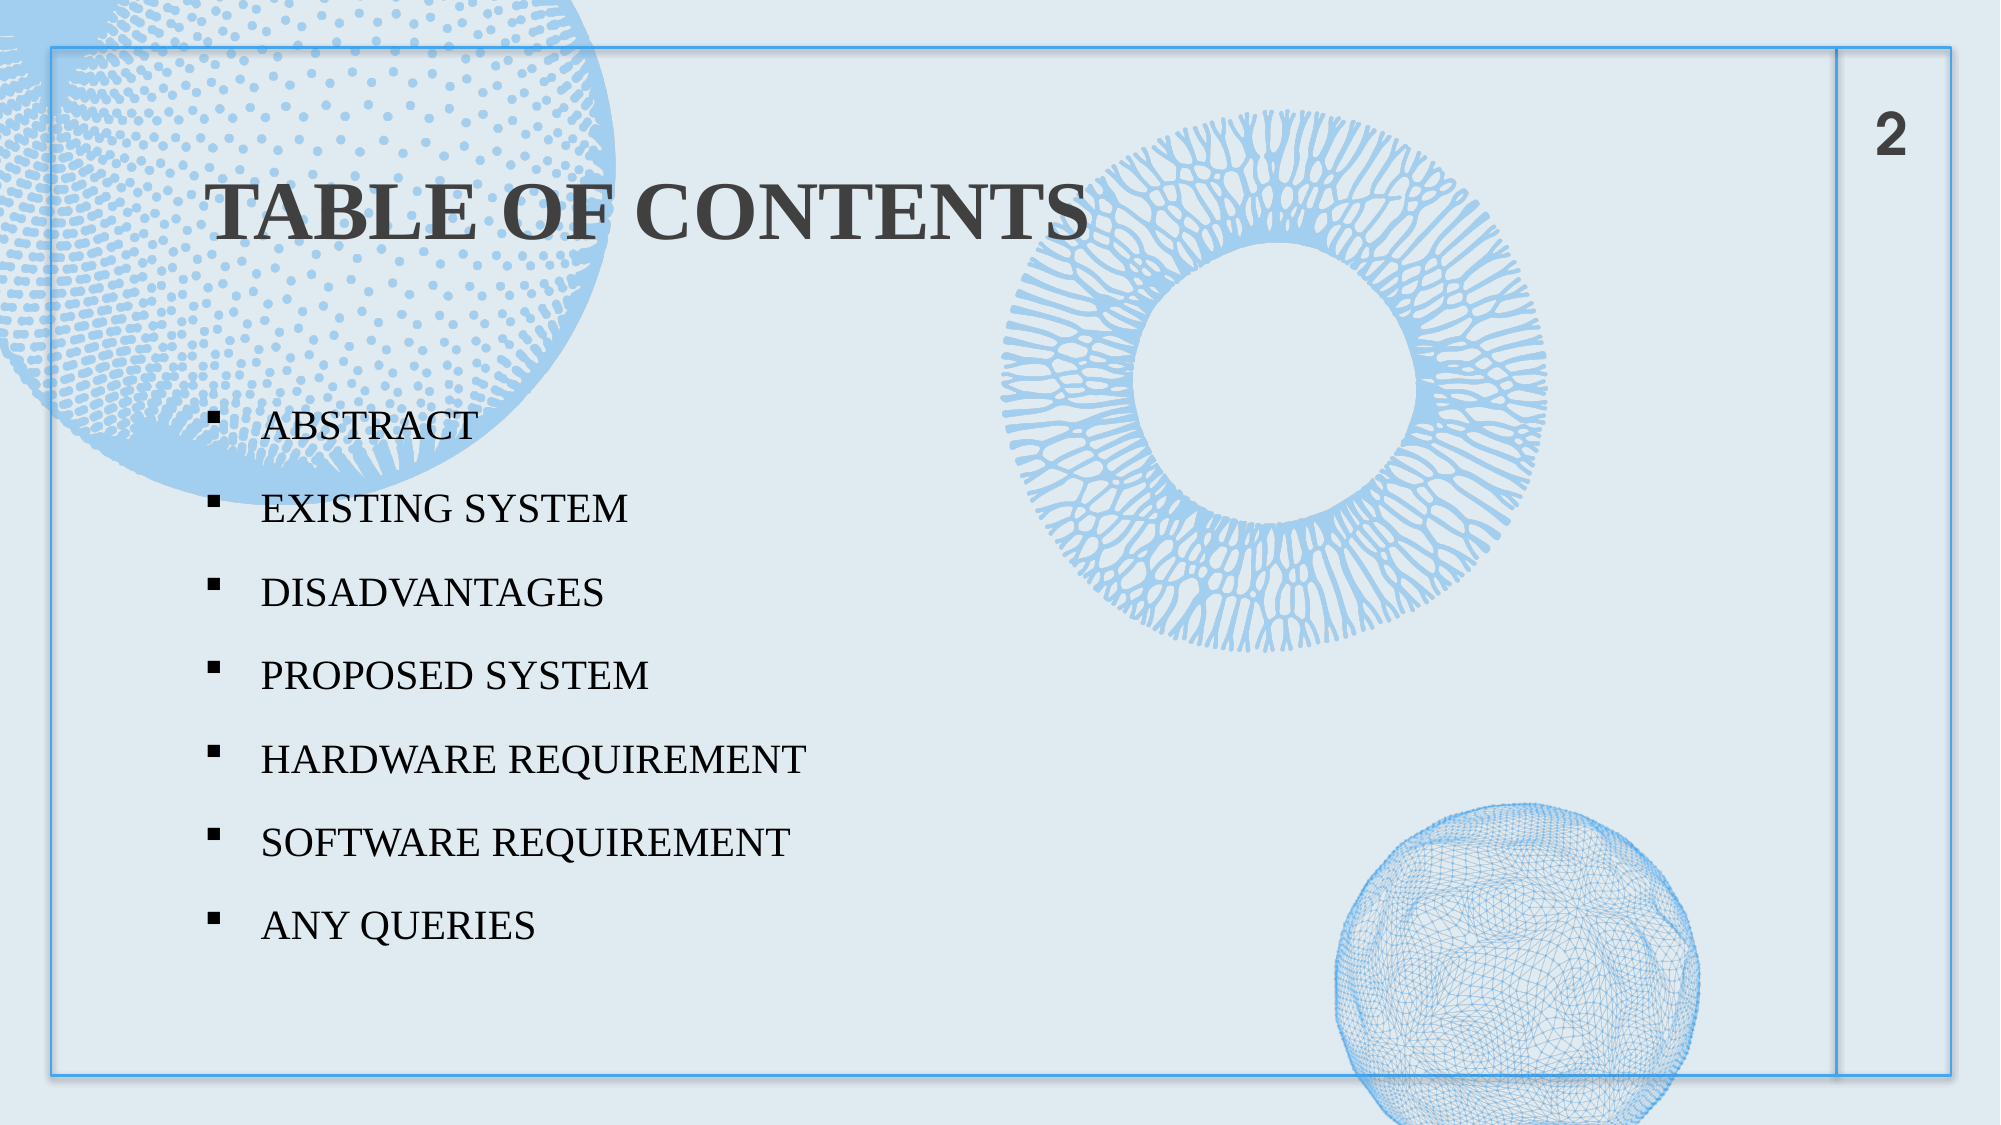

2
# TABLE OF CONTENTS
ABSTRACT
EXISTING SYSTEM
DISADVANTAGES
PROPOSED SYSTEM
HARDWARE REQUIREMENT
SOFTWARE REQUIREMENT
ANY QUERIES